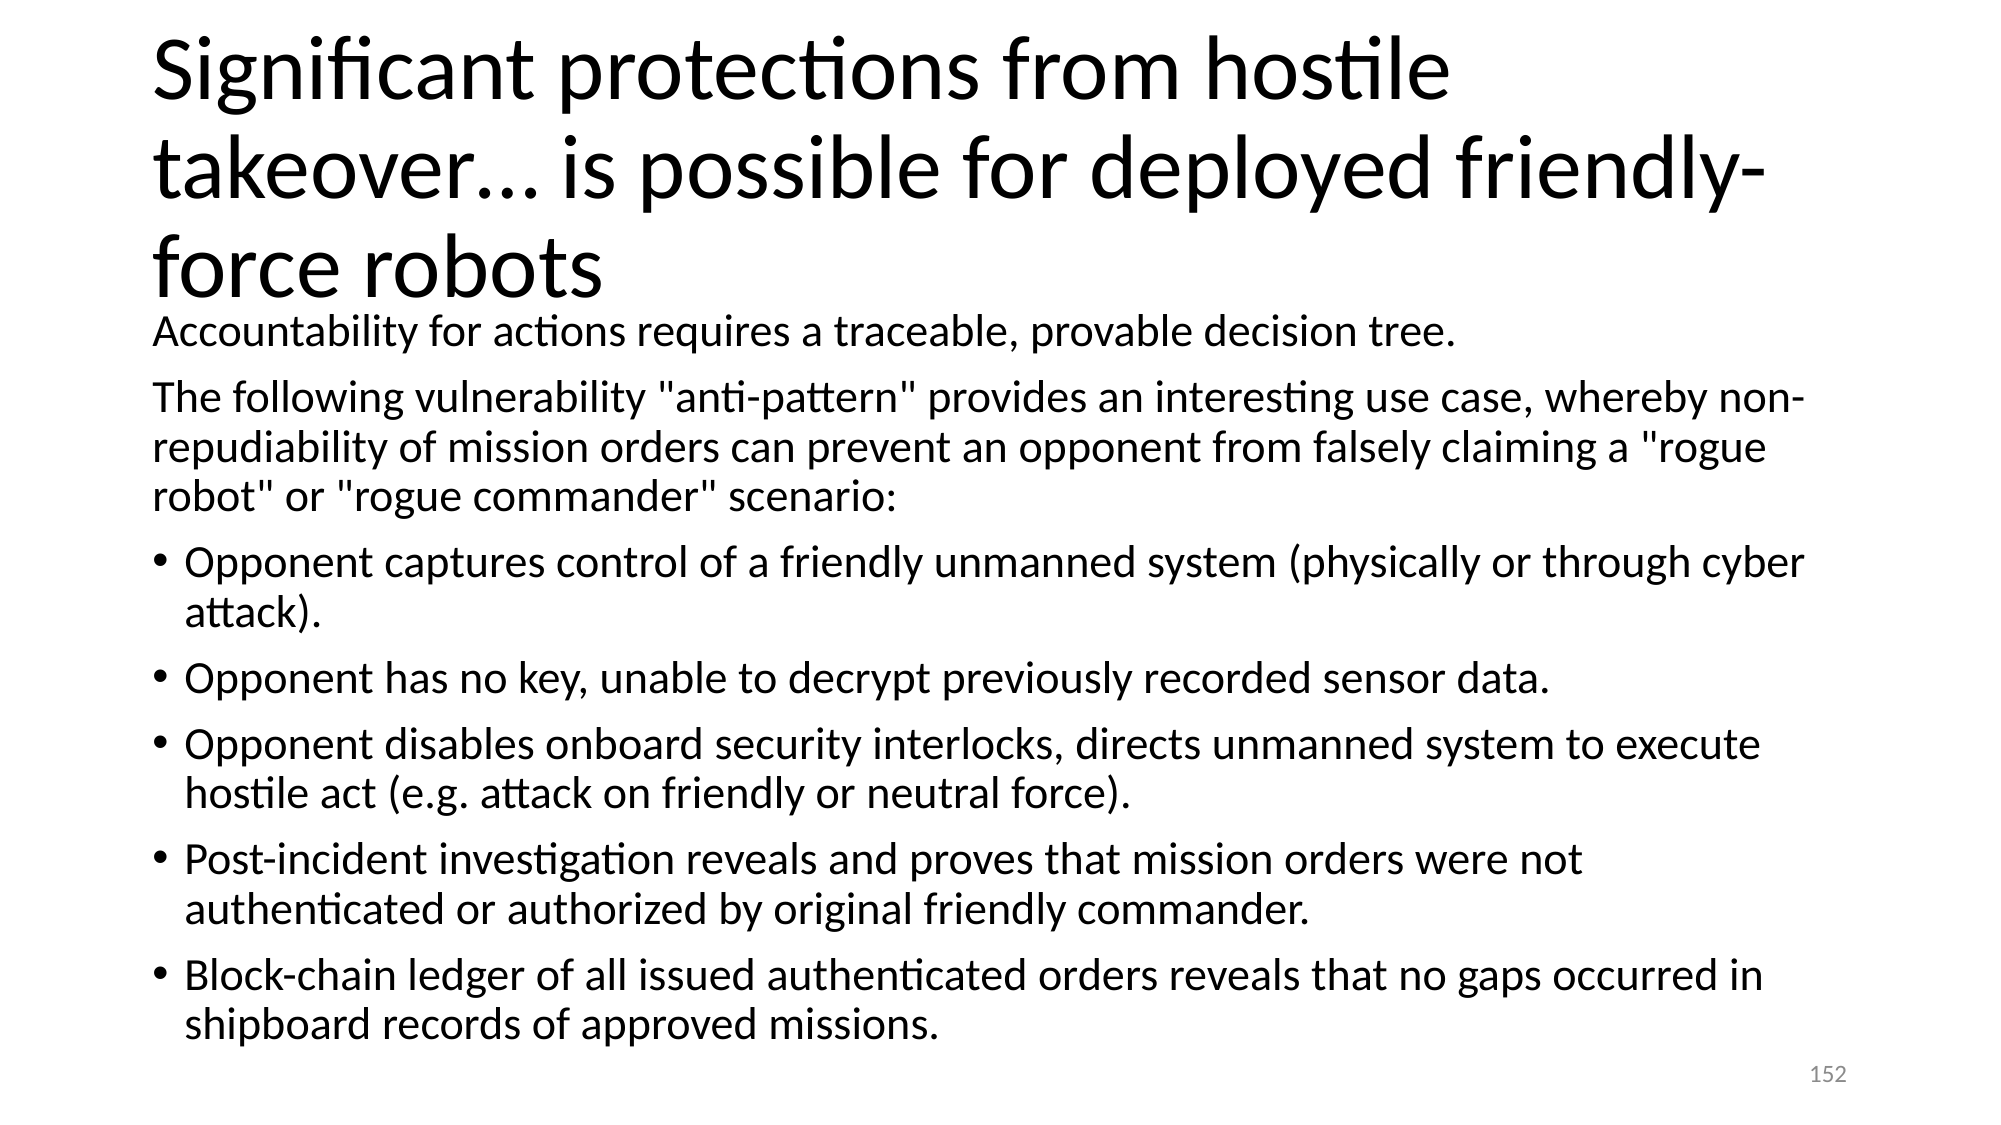

# Significant protections from hostile takeover… is possible for deployed friendly-force robots
Accountability for actions requires a traceable, provable decision tree.
The following vulnerability "anti-pattern" provides an interesting use case, whereby non-repudiability of mission orders can prevent an opponent from falsely claiming a "rogue robot" or "rogue commander" scenario:
Opponent captures control of a friendly unmanned system (physically or through cyber attack).
Opponent has no key, unable to decrypt previously recorded sensor data.
Opponent disables onboard security interlocks, directs unmanned system to execute hostile act (e.g. attack on friendly or neutral force).
Post-incident investigation reveals and proves that mission orders were not authenticated or authorized by original friendly commander.
Block-chain ledger of all issued authenticated orders reveals that no gaps occurred in shipboard records of approved missions.

152